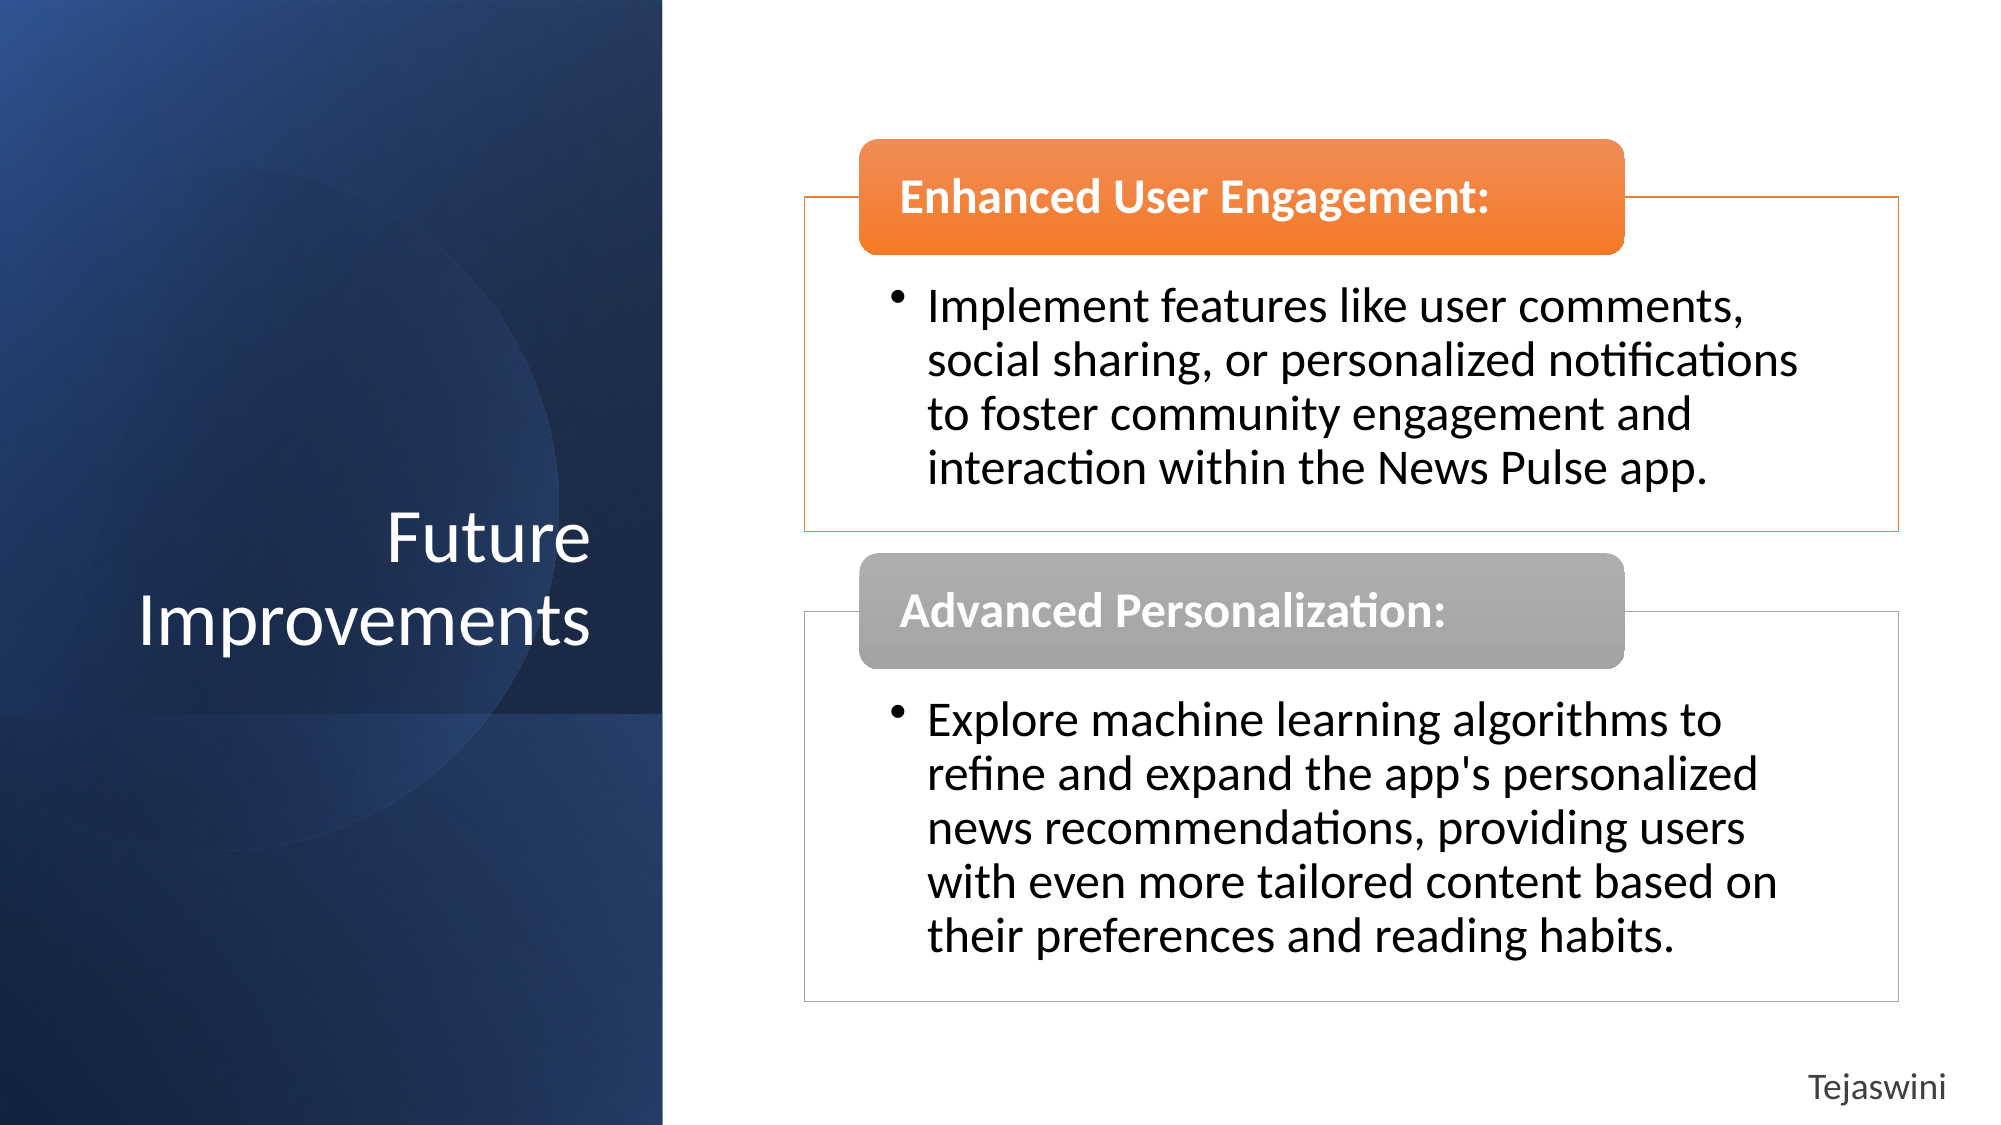

Implement features like user comments, social sharing, or personalized notifications to foster community engagement and interaction within the News Pulse app.
Enhanced User Engagement:
Explore machine learning algorithms to refine and expand the app's personalized news recommendations, providing users with even more tailored content based on their preferences and reading habits.
Advanced Personalization:

# Future Improvements

Tejaswini